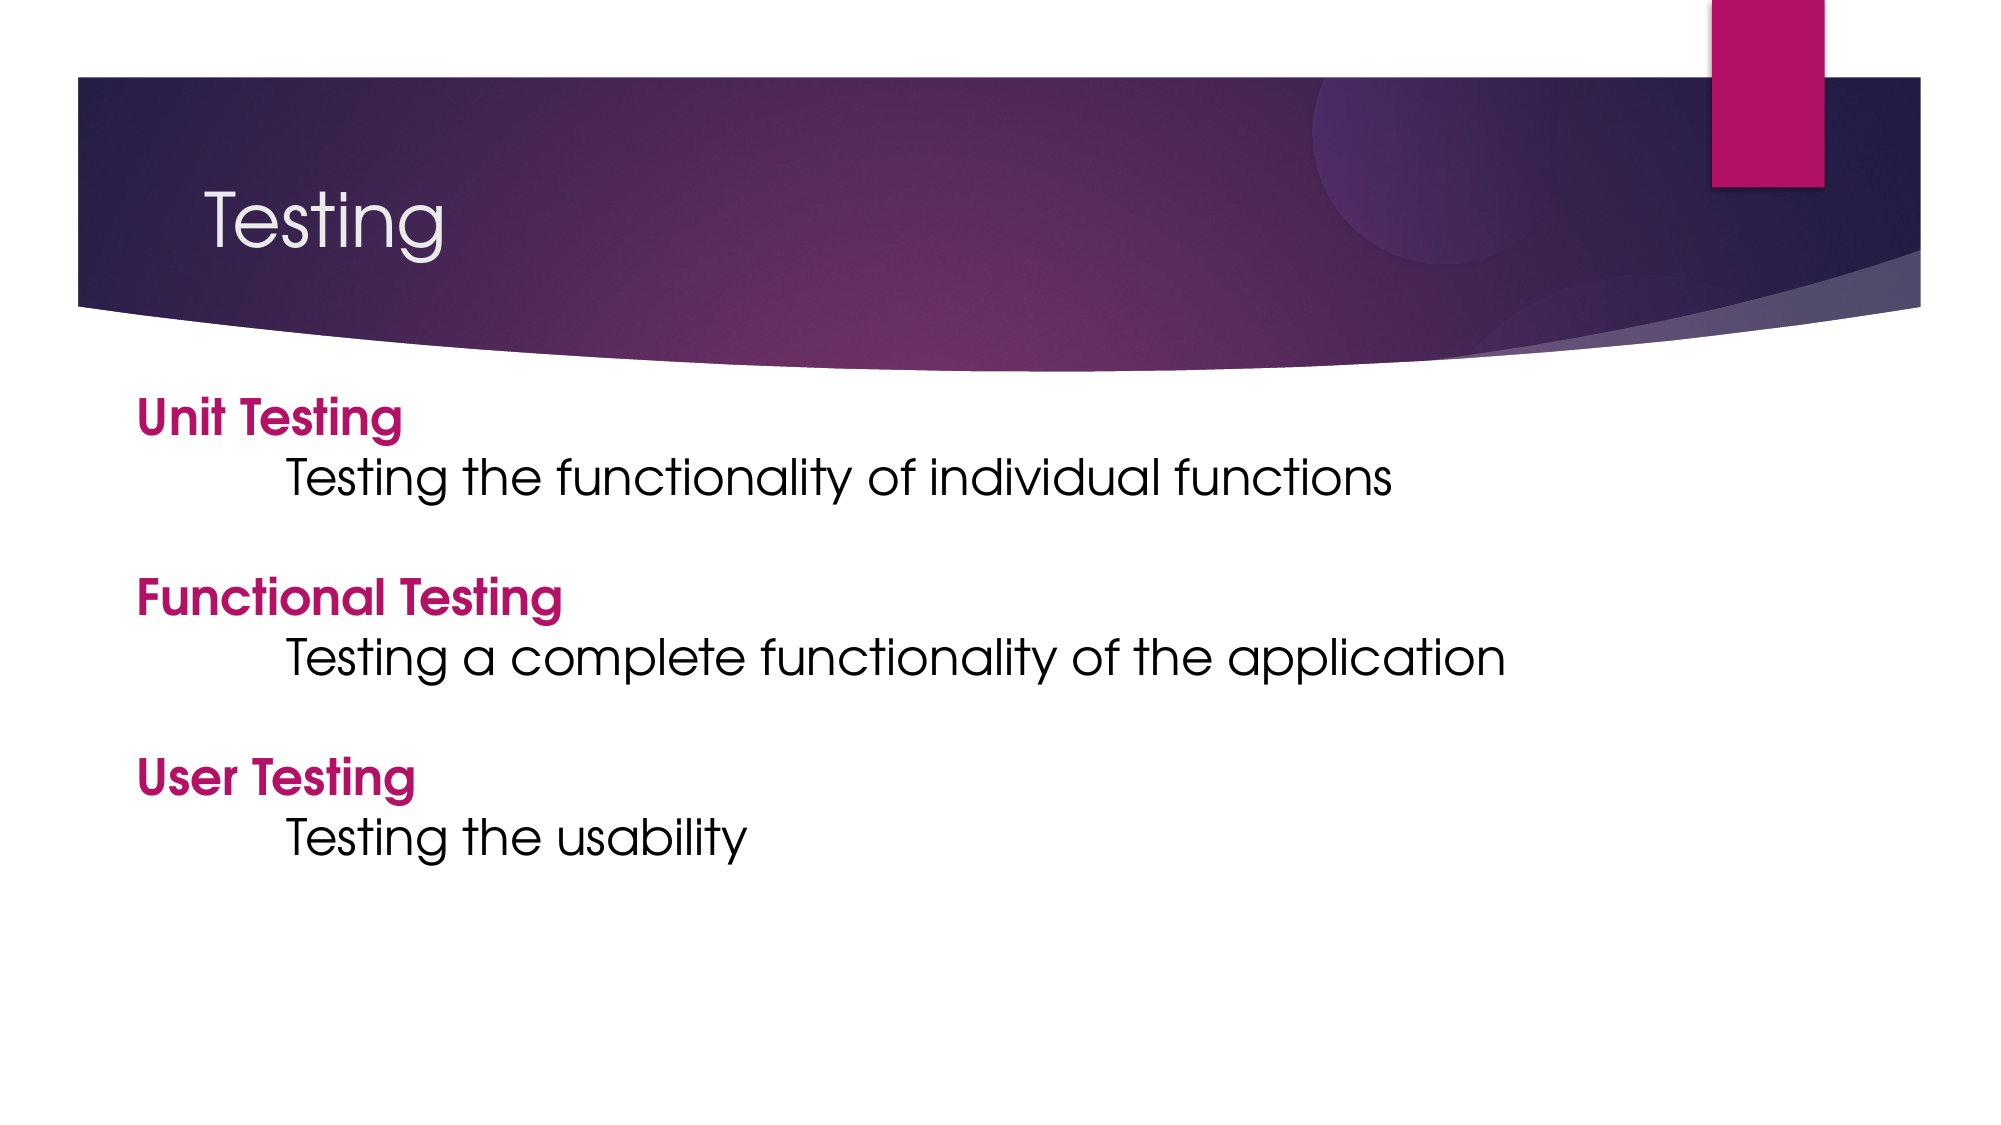

Testing
Unit Testing
	Testing the functionality of individual functions

Functional Testing
	Testing a complete functionality of the application

User Testing
	Testing the usability